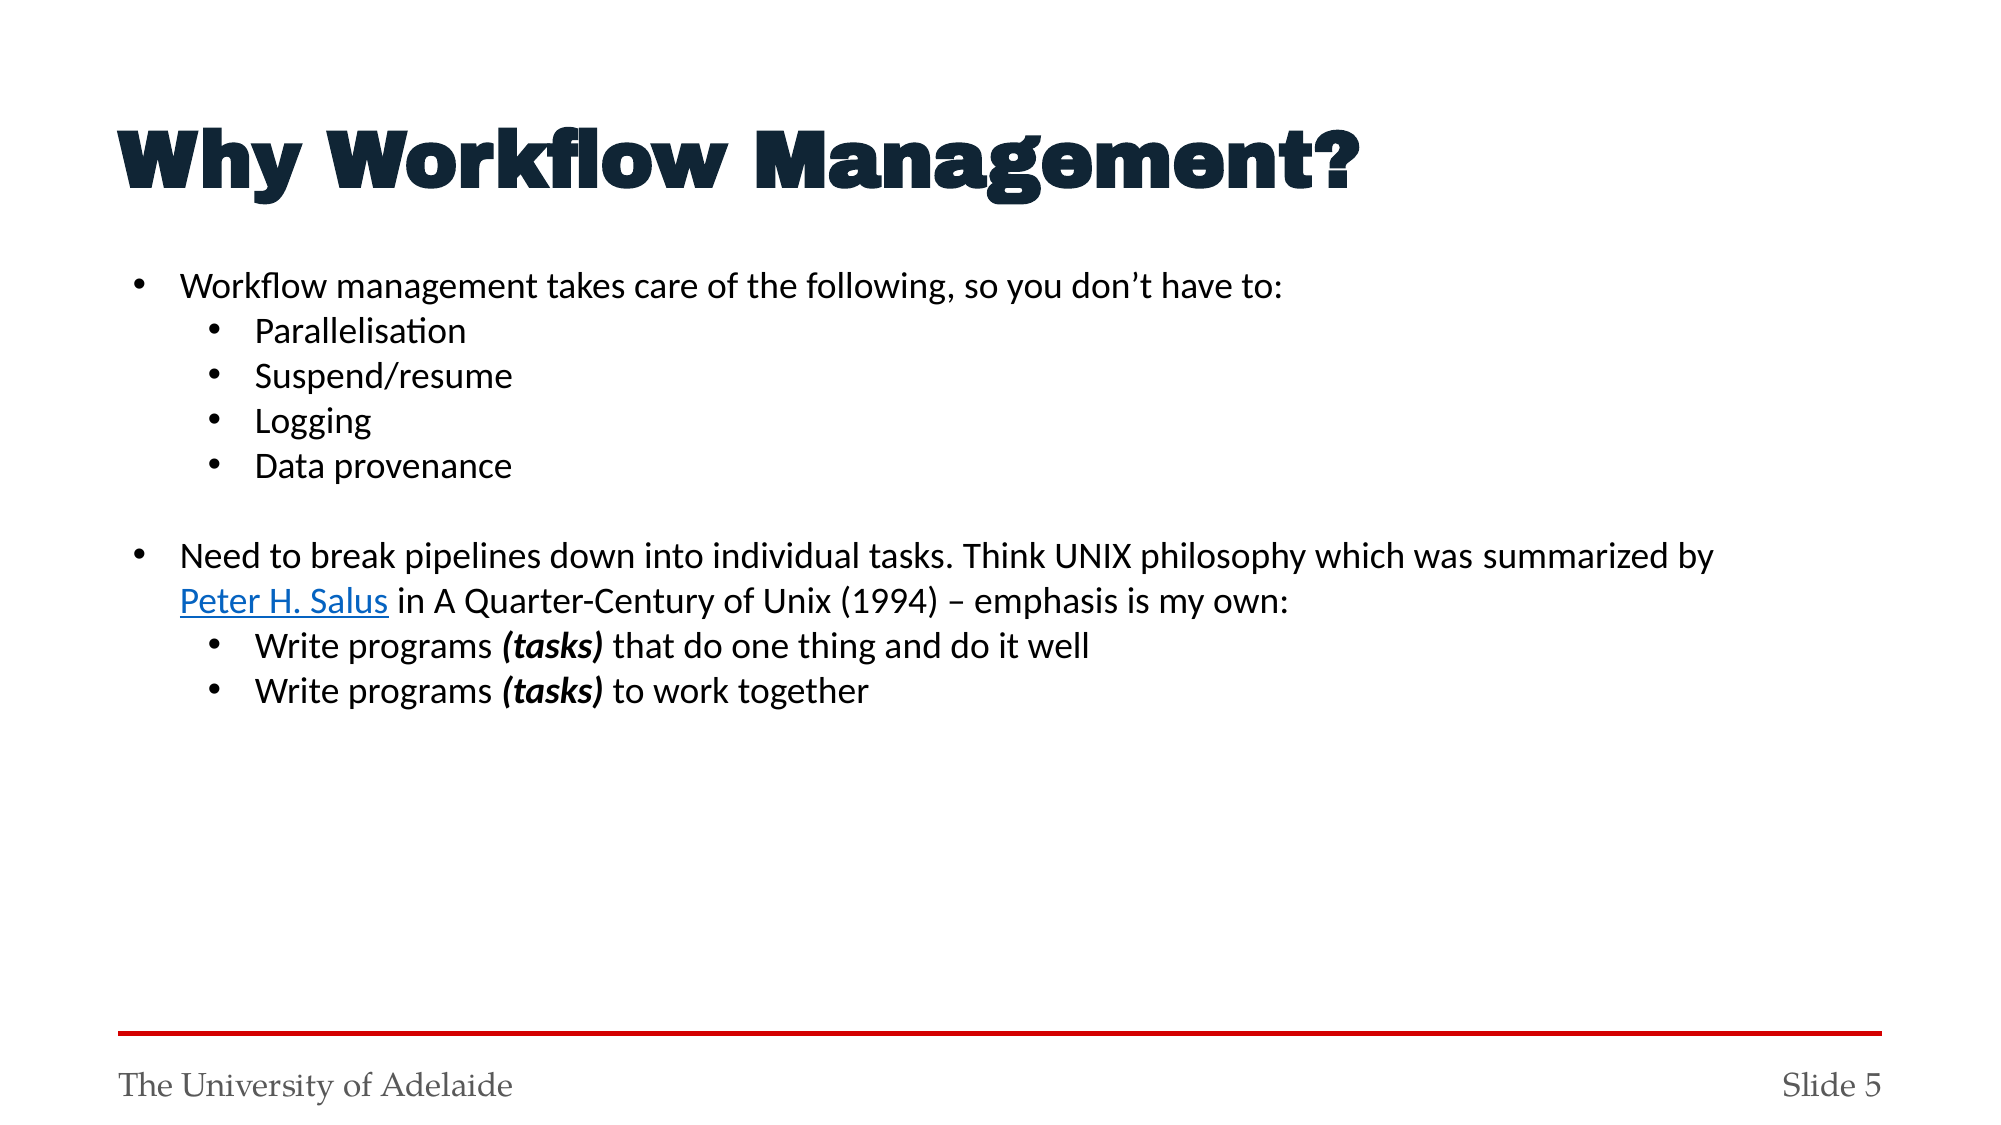

# Why Workflow Management?
Workflow management takes care of the following, so you don’t have to:
Parallelisation
Suspend/resume
Logging
Data provenance

Need to break pipelines down into individual tasks. Think UNIX philosophy which was summarized by Peter H. Salus in A Quarter-Century of Unix (1994) – emphasis is my own:
Write programs (tasks) that do one thing and do it well
Write programs (tasks) to work together
The University of Adelaide
Slide 5